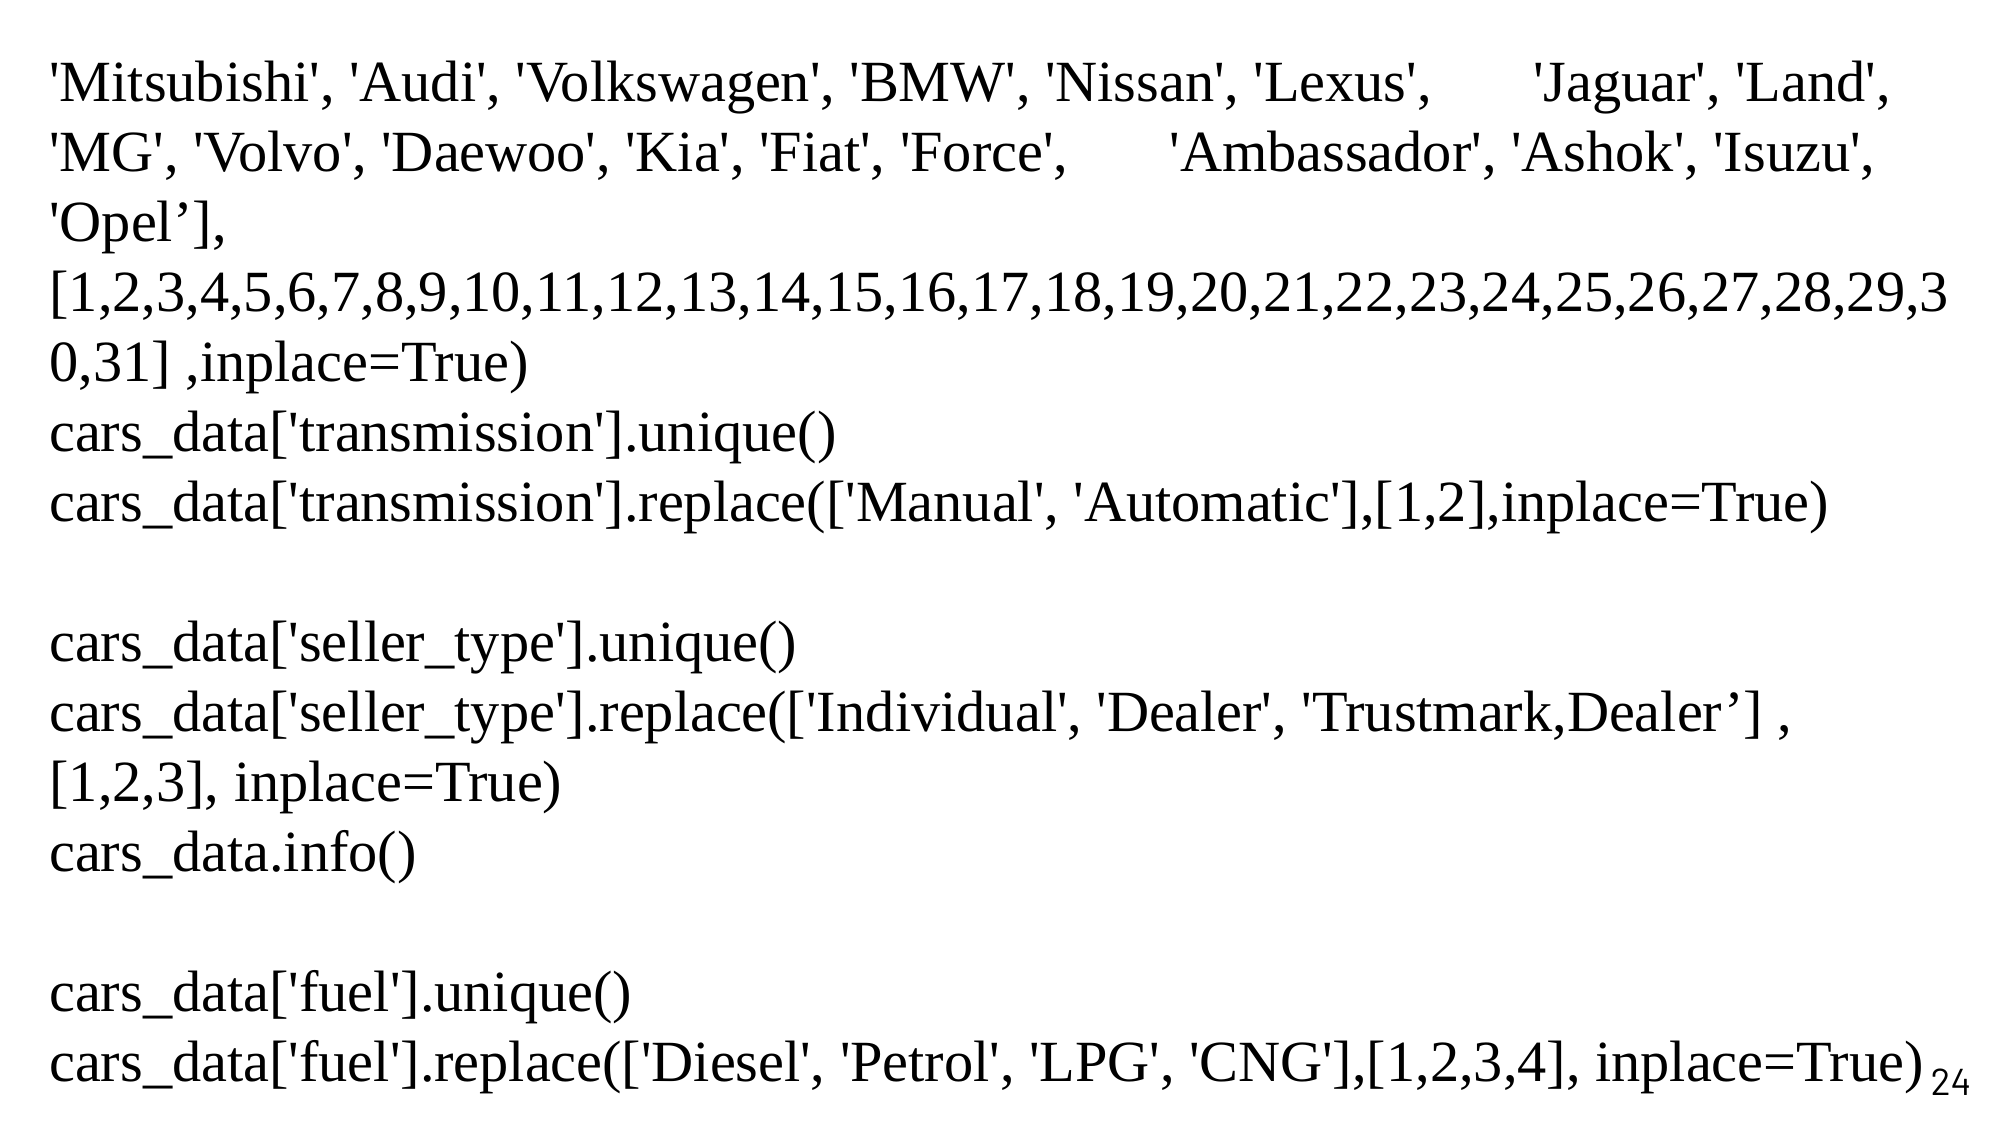

'Mitsubishi', 'Audi', 'Volkswagen', 'BMW', 'Nissan', 'Lexus',       'Jaguar', 'Land', 'MG', 'Volvo', 'Daewoo', 'Kia', 'Fiat', 'Force',       'Ambassador', 'Ashok', 'Isuzu', 'Opel’],                          [1,2,3,4,5,6,7,8,9,10,11,12,13,14,15,16,17,18,19,20,21,22,23,24,25,26,27,28,29,30,31] ,inplace=True)
cars_data['transmission'].unique()
cars_data['transmission'].replace(['Manual', 'Automatic'],[1,2],inplace=True)

cars_data['seller_type'].unique()
cars_data['seller_type'].replace(['Individual', 'Dealer', 'Trustmark,Dealer’] ,[1,2,3], inplace=True)
cars_data.info()

cars_data['fuel'].unique()
cars_data['fuel'].replace(['Diesel', 'Petrol', 'LPG', 'CNG'],[1,2,3,4], inplace=True)
24